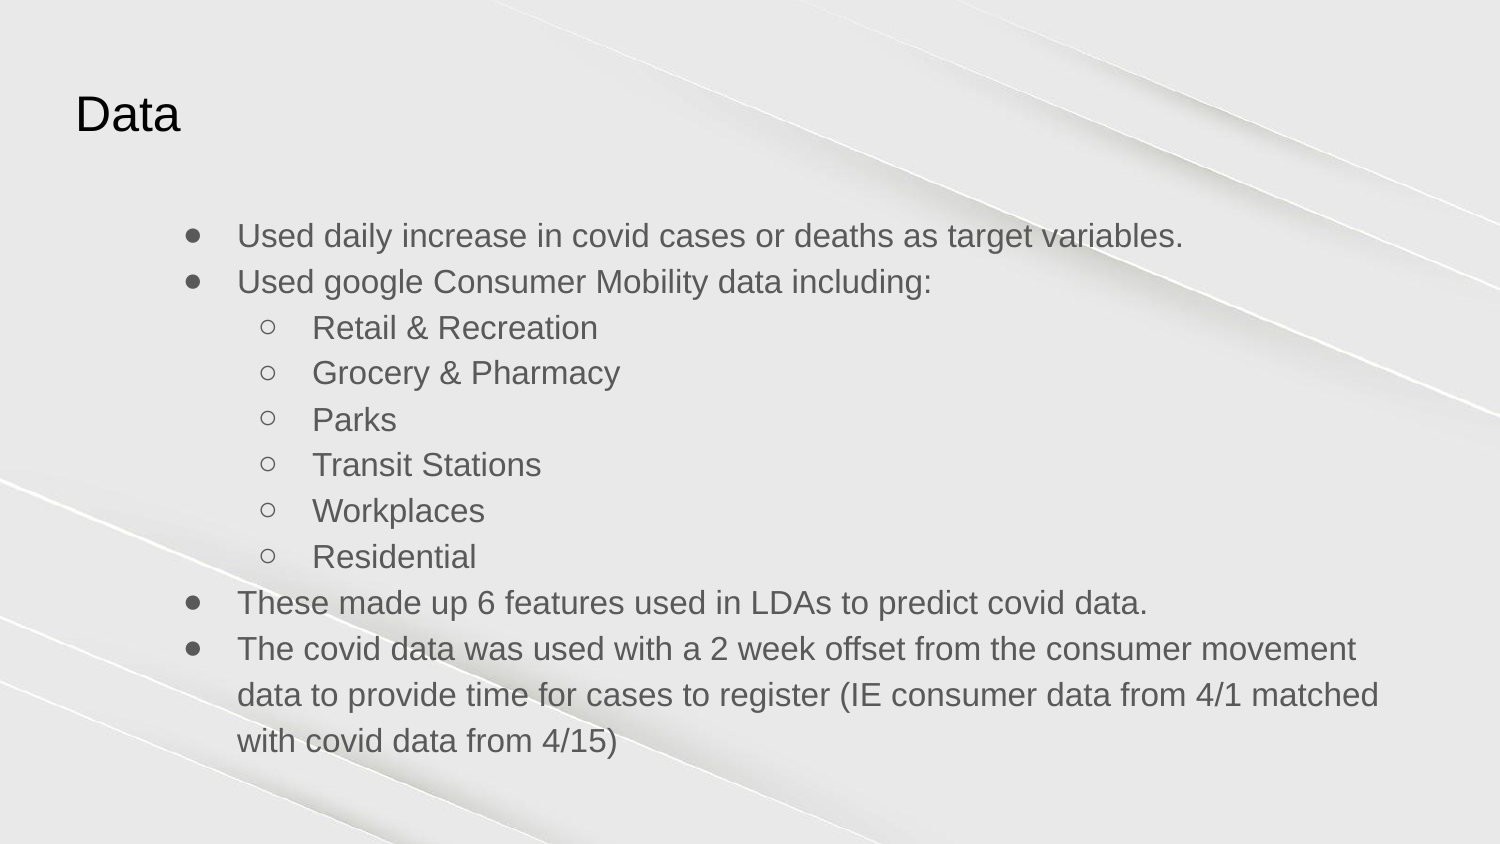

Data
Used daily increase in covid cases or deaths as target variables.
Used google Consumer Mobility data including:
Retail & Recreation
Grocery & Pharmacy
Parks
Transit Stations
Workplaces
Residential
These made up 6 features used in LDAs to predict covid data.
The covid data was used with a 2 week offset from the consumer movement data to provide time for cases to register (IE consumer data from 4/1 matched with covid data from 4/15)